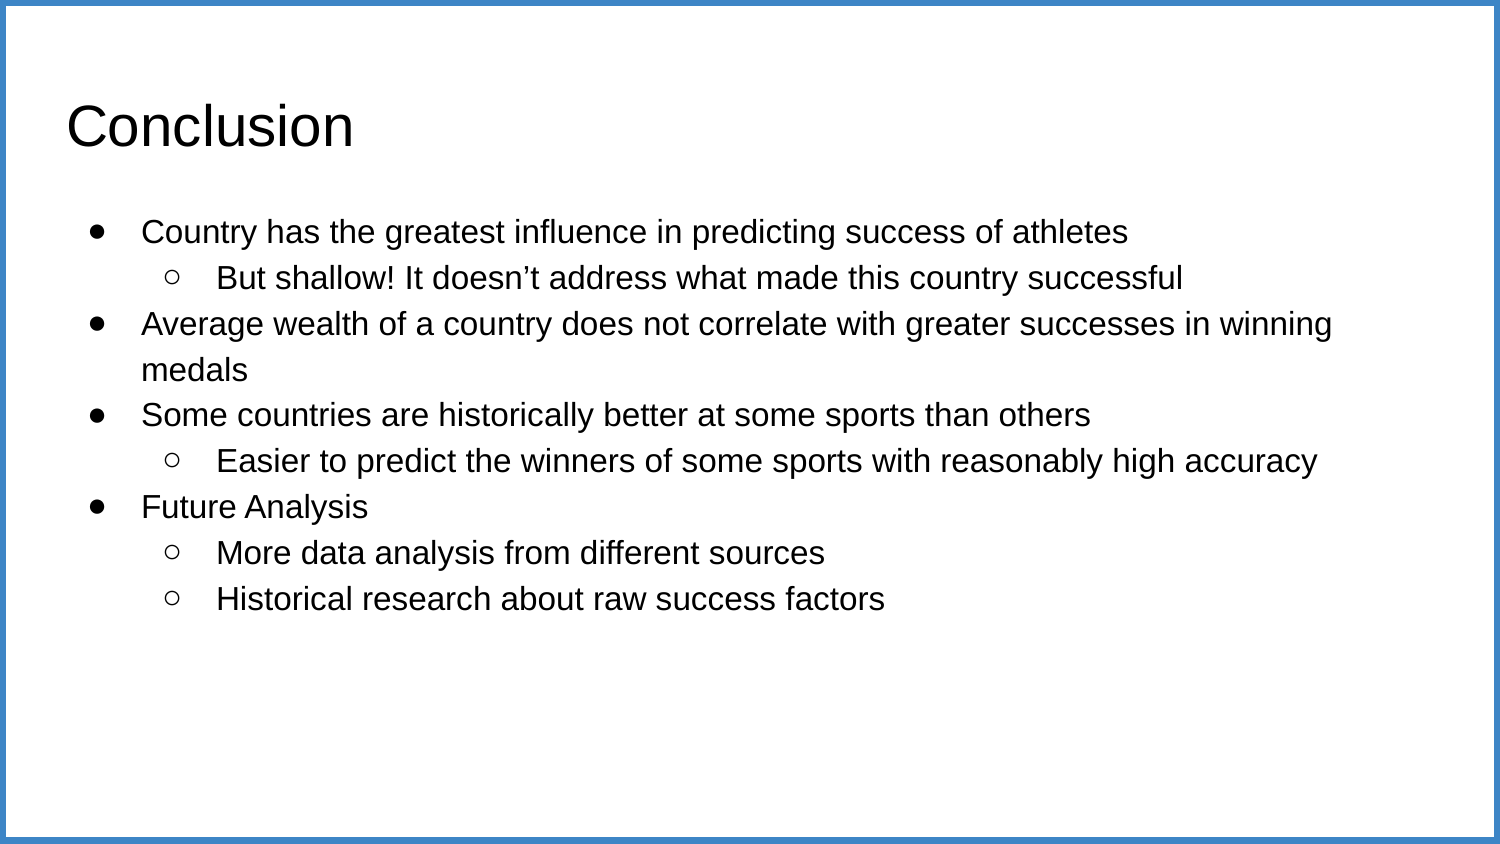

# Conclusion
Country has the greatest influence in predicting success of athletes
But shallow! It doesn’t address what made this country successful
Average wealth of a country does not correlate with greater successes in winning medals
Some countries are historically better at some sports than others
Easier to predict the winners of some sports with reasonably high accuracy
Future Analysis
More data analysis from different sources
Historical research about raw success factors